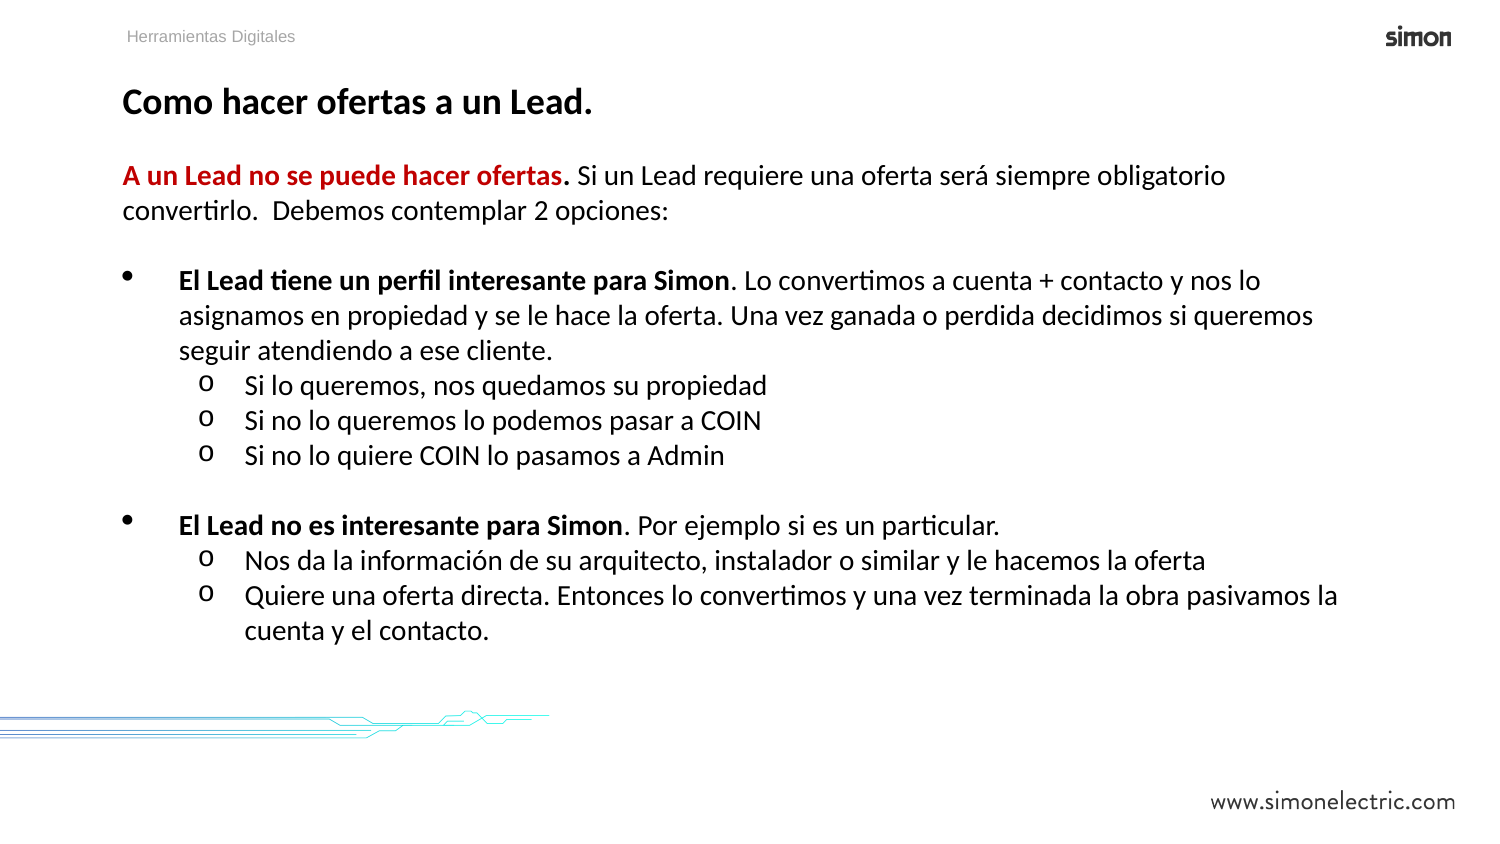

Como hacer ofertas a un Lead.

A un Lead no se puede hacer ofertas. Si un Lead requiere una oferta será siempre obligatorio convertirlo.  Debemos contemplar 2 opciones:

El Lead tiene un perfil interesante para Simon. Lo convertimos a cuenta + contacto y nos lo asignamos en propiedad y se le hace la oferta. Una vez ganada o perdida decidimos si queremos seguir atendiendo a ese cliente.
Si lo queremos, nos quedamos su propiedad
Si no lo queremos lo podemos pasar a COIN
Si no lo quiere COIN lo pasamos a Admin

El Lead no es interesante para Simon. Por ejemplo si es un particular.
Nos da la información de su arquitecto, instalador o similar y le hacemos la oferta
Quiere una oferta directa. Entonces lo convertimos y una vez terminada la obra pasivamos la cuenta y el contacto.